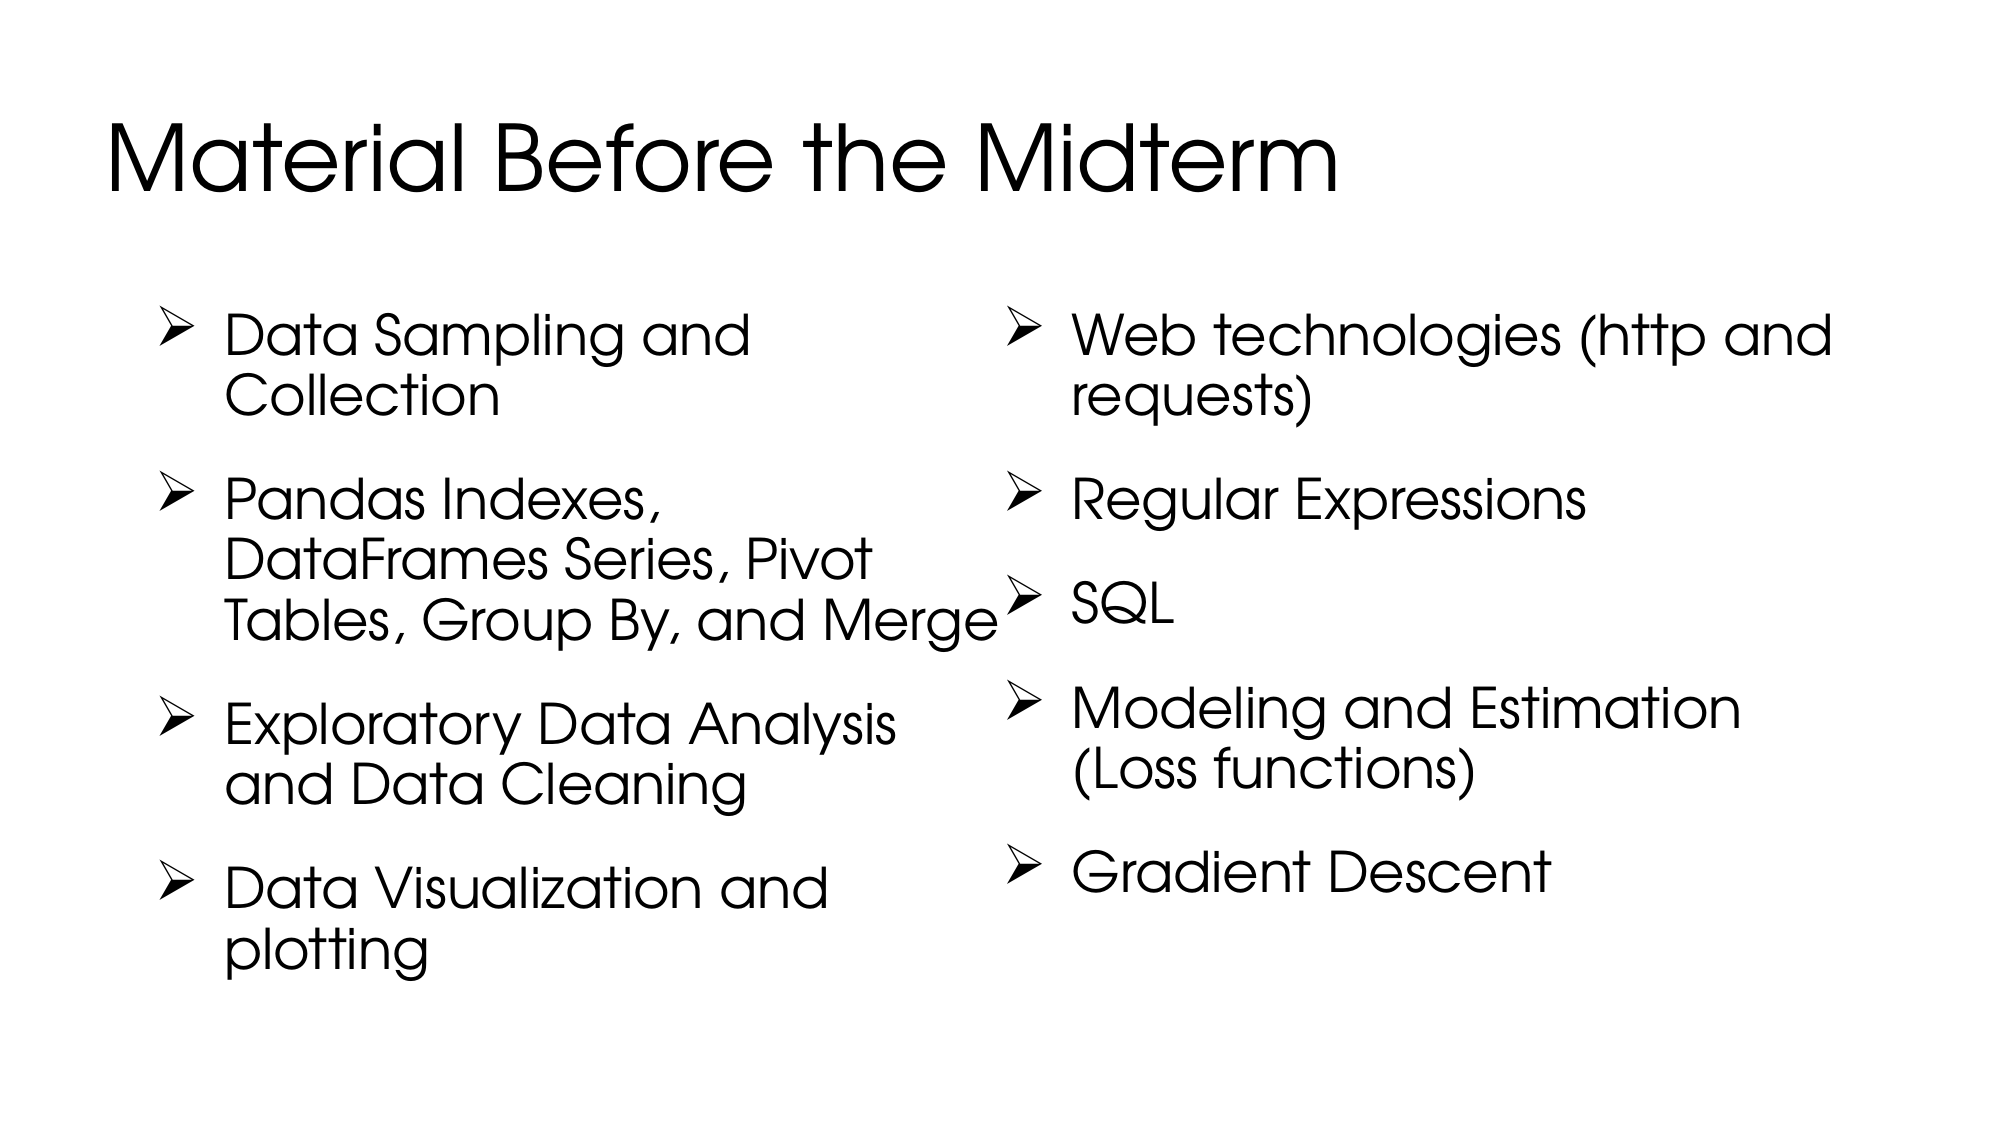

# Material Before the Midterm
Data Sampling and Collection
Pandas Indexes, DataFrames Series, Pivot Tables, Group By, and Merge
Exploratory Data Analysis and Data Cleaning
Data Visualization and plotting
Web technologies (http and requests)
Regular Expressions
SQL
Modeling and Estimation (Loss functions)
Gradient Descent